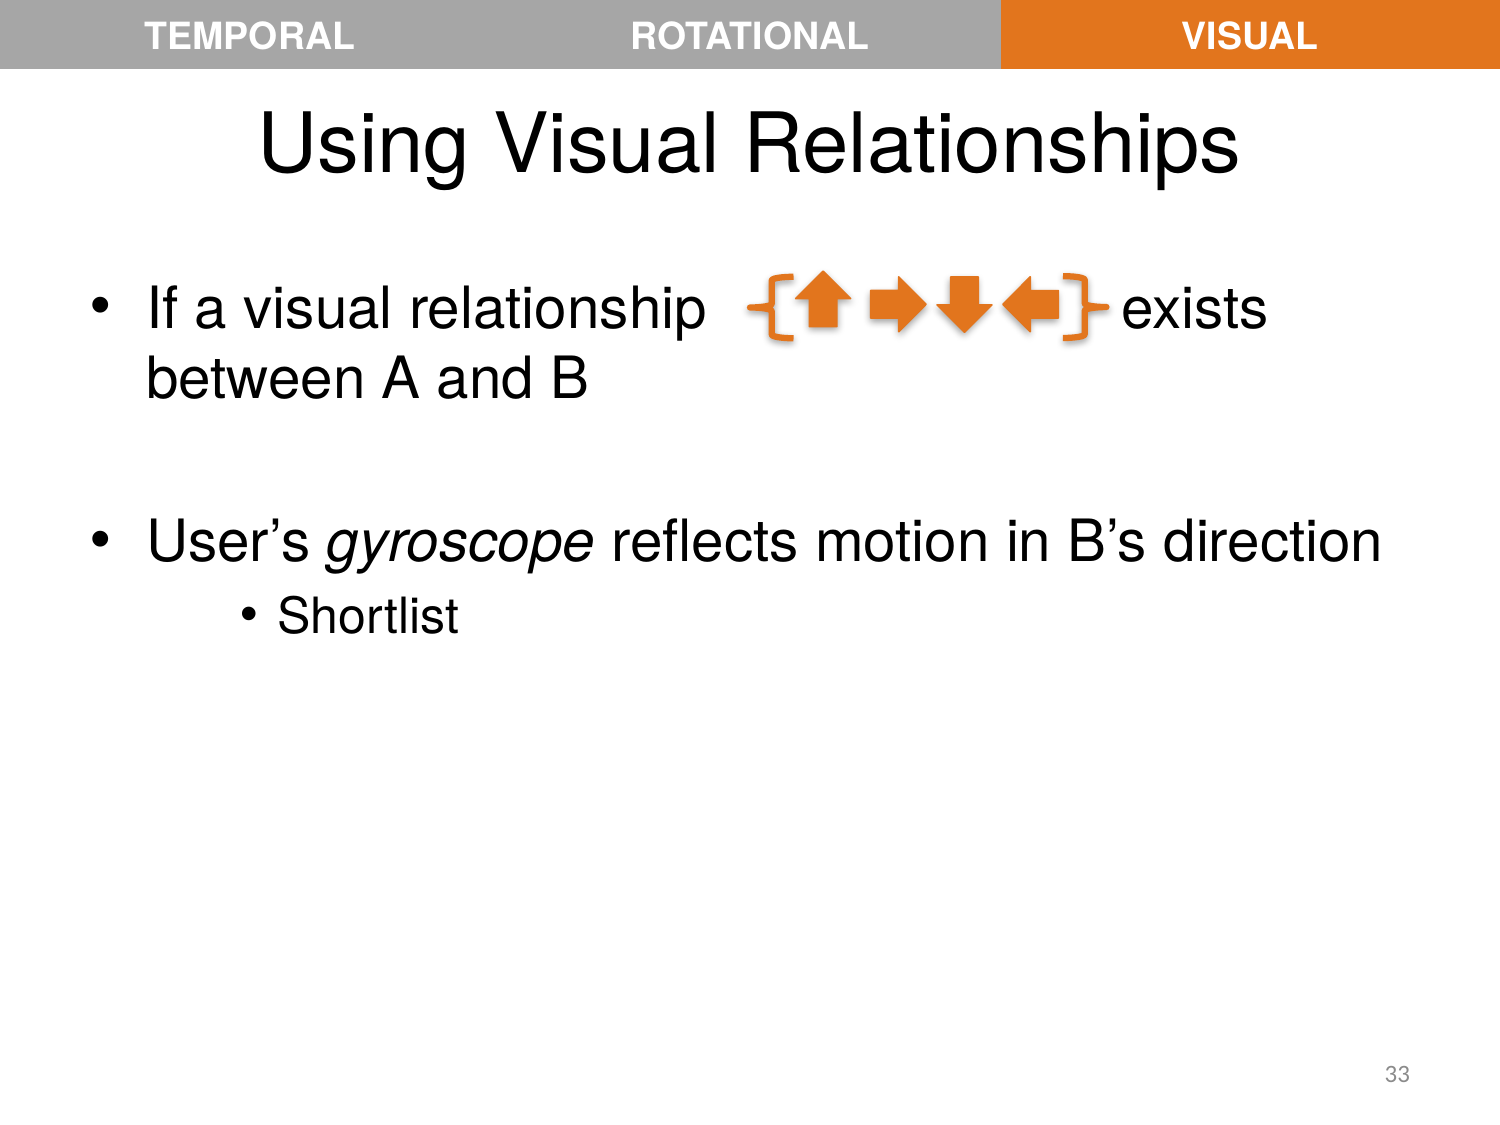

| TEMPORAL | ROTATIONAL | VISUAL |
| --- | --- | --- |
# Using Visual Relationships
If a visual relationship                                    exists between A and B

User’s gyroscope reflects motion in B’s direction
Shortlist

33